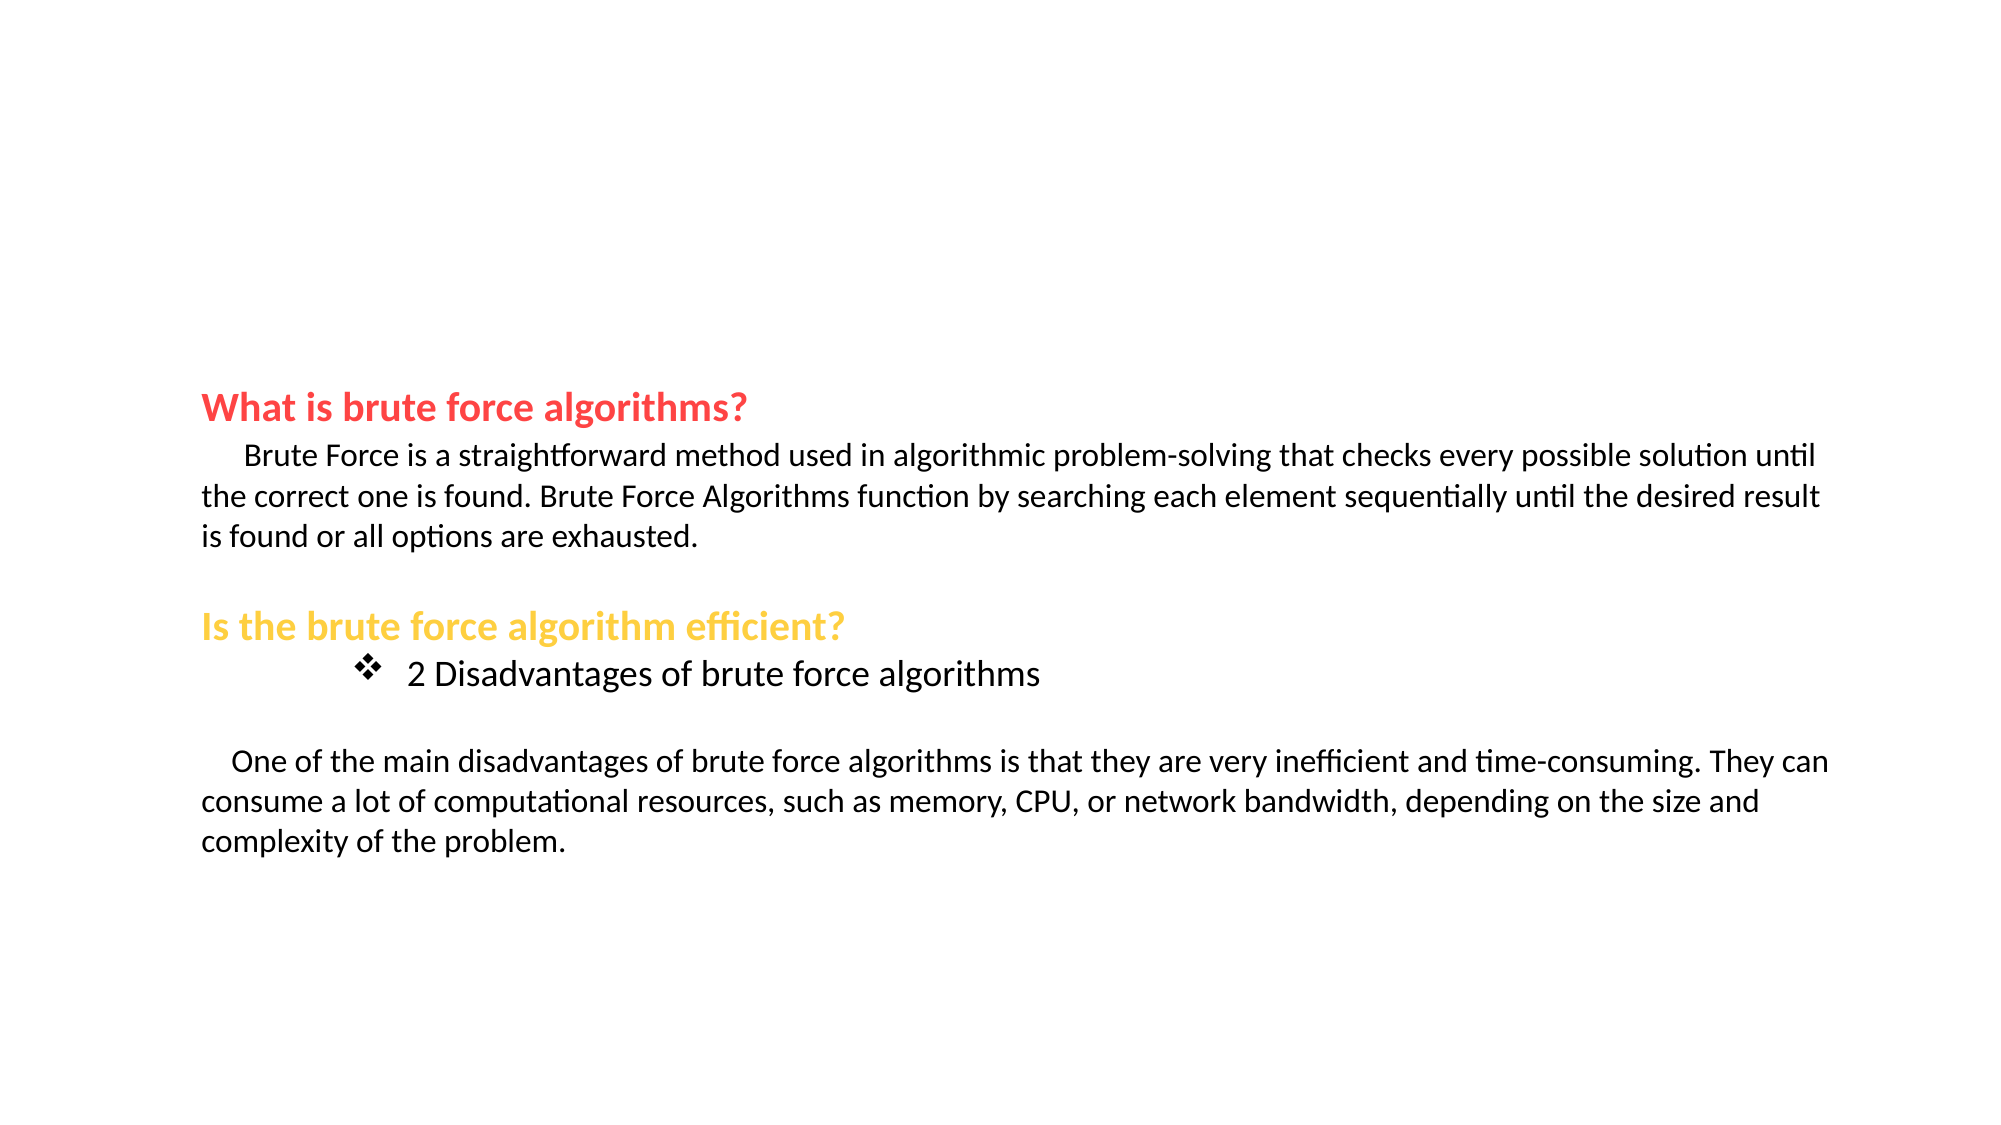

What is brute force algorithms?
     Brute Force is a straightforward method used in algorithmic problem-solving that checks every possible solution until the correct one is found. Brute Force Algorithms function by searching each element sequentially until the desired result is found or all options are exhausted.

Is the brute force algorithm efficient?
 2 Disadvantages of brute force algorithms

    One of the main disadvantages of brute force algorithms is that they are very inefficient and time-consuming. They can consume a lot of computational resources, such as memory, CPU, or network bandwidth, depending on the size and complexity of the problem.